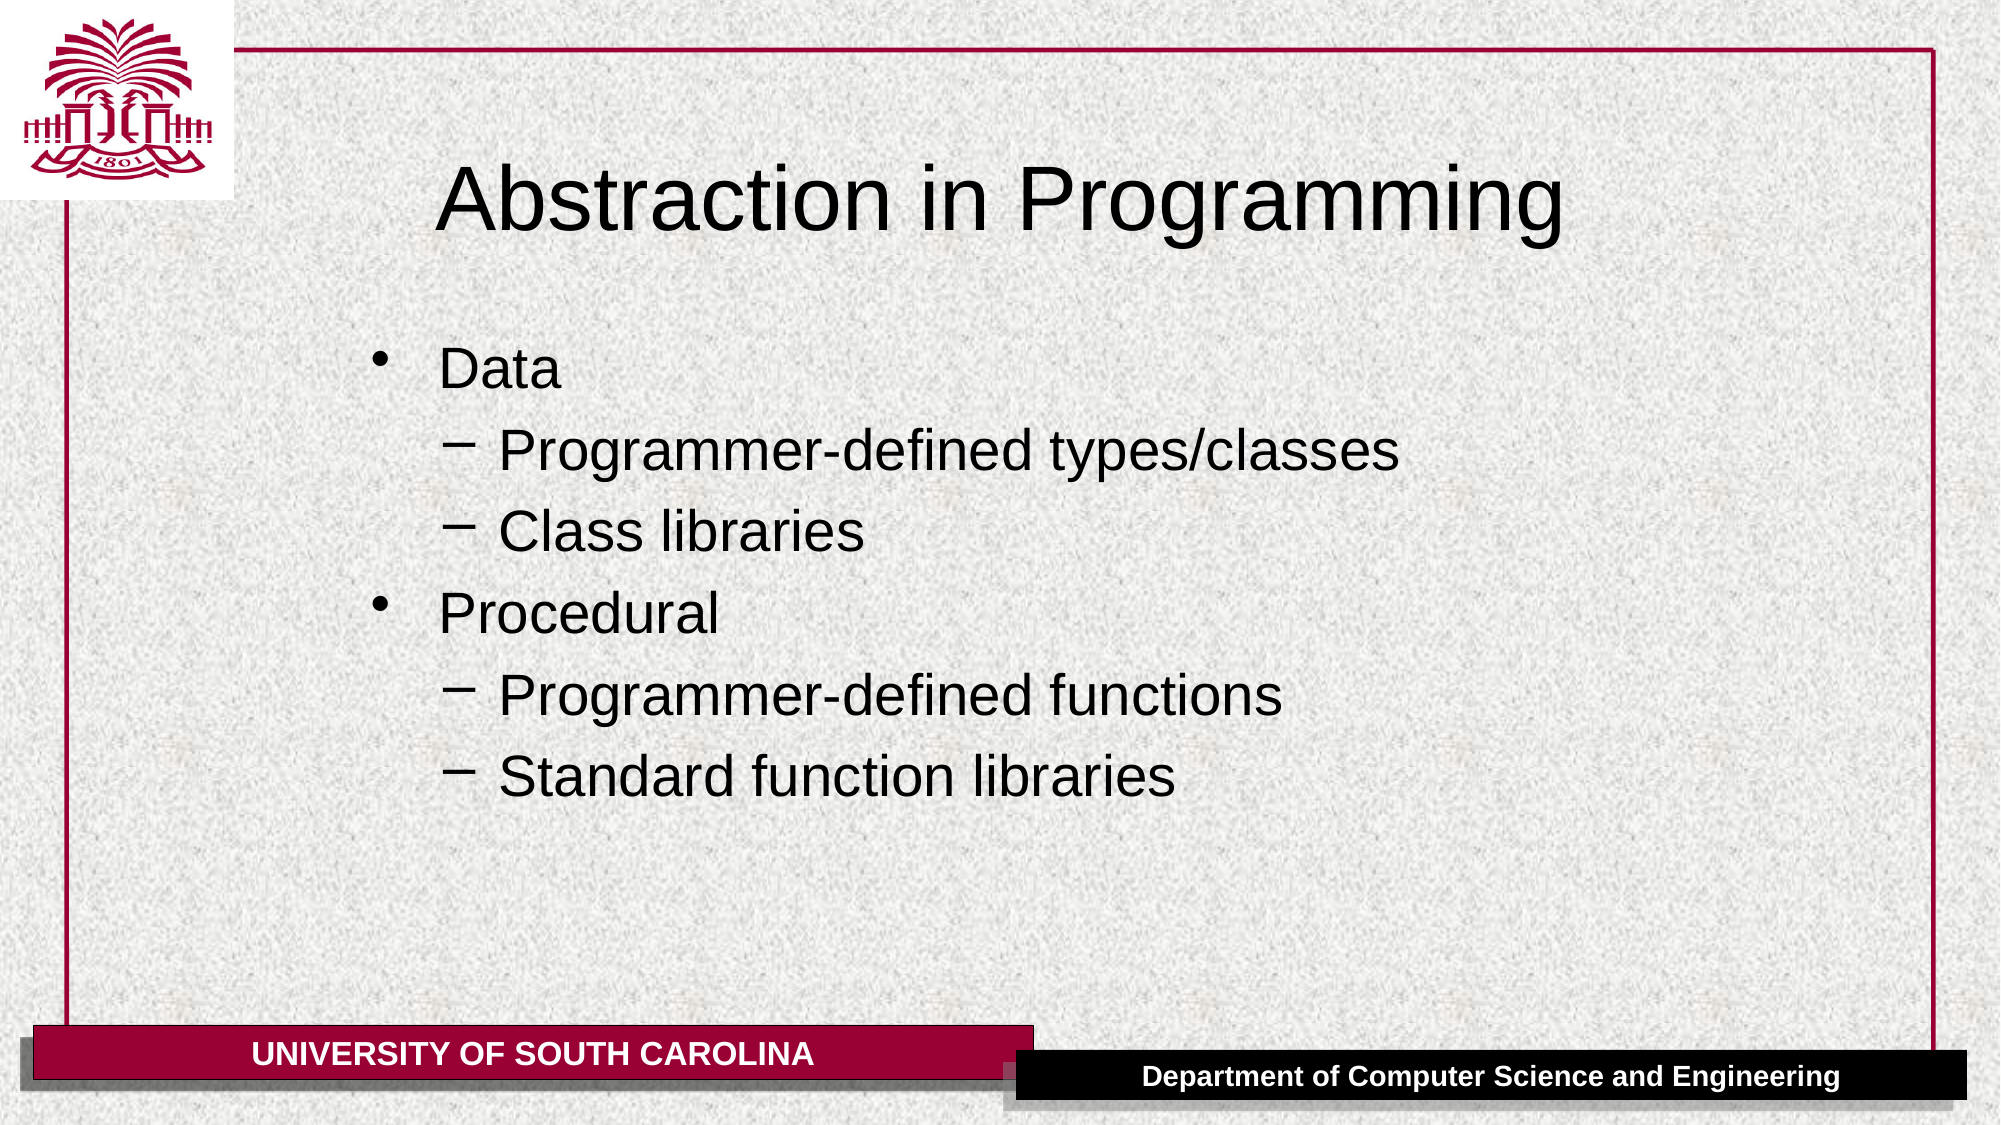

# Abstraction in Programming
Data
Programmer-defined types/classes
Class libraries
Procedural
Programmer-defined functions
Standard function libraries